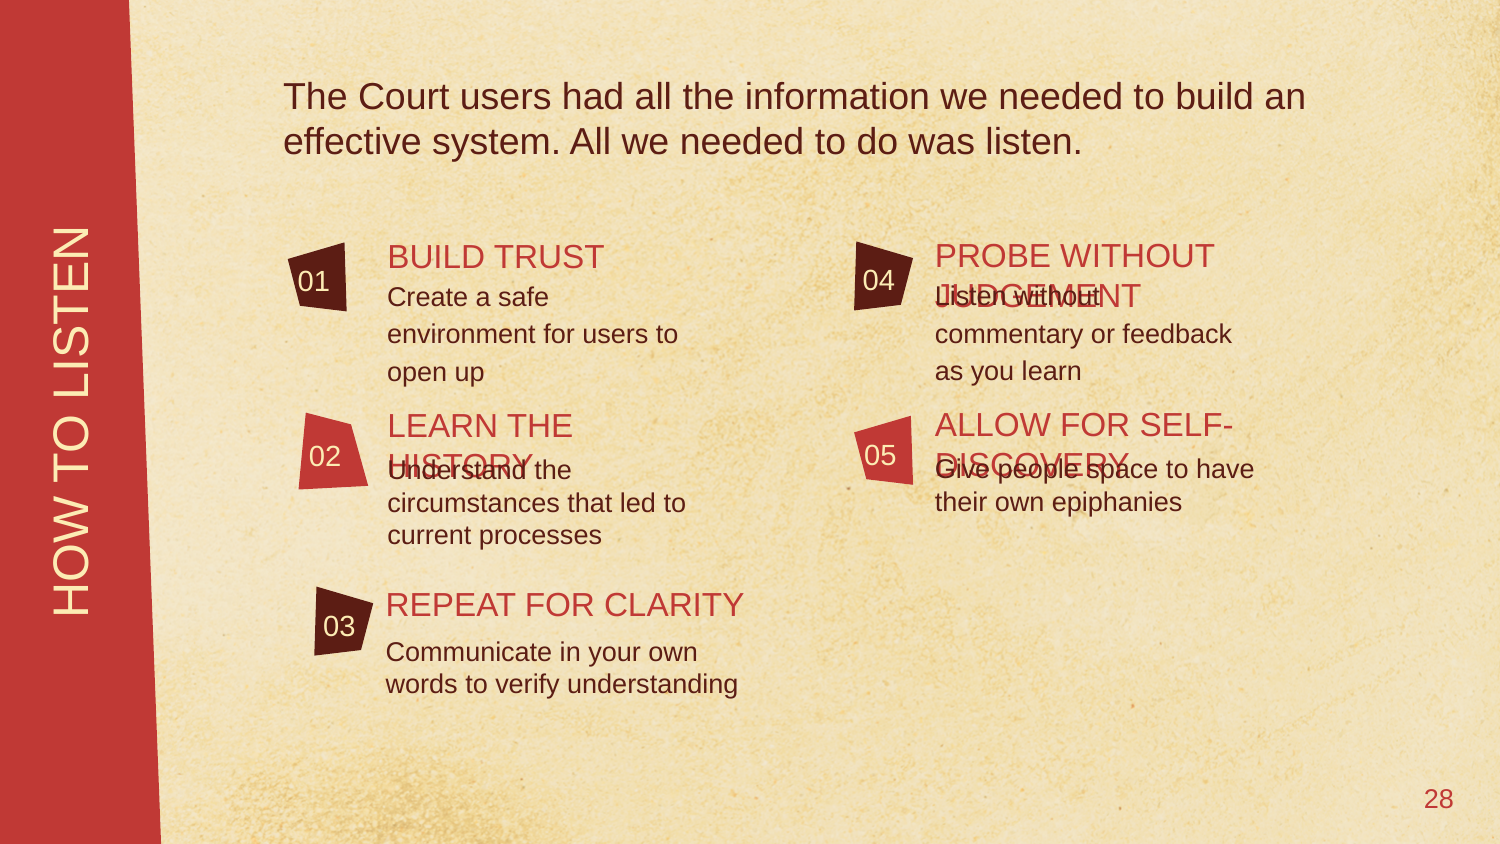

The Court users had all the information we needed to build an effective system. All we needed to do was listen.
PROBE WITHOUT JUDGEMENT
BUILD TRUST

04

01
Listen without commentary or feedback as you learn
Create a safe environment for users to open up
# HOW TO LISTEN
ALLOW FOR SELF-DISCOVERY
LEARN THE HISTORY

02

05
Give people space to have their own epiphanies
Understand the circumstances that led to current processes
REPEAT FOR CLARITY

03
Communicate in your own words to verify understanding
28